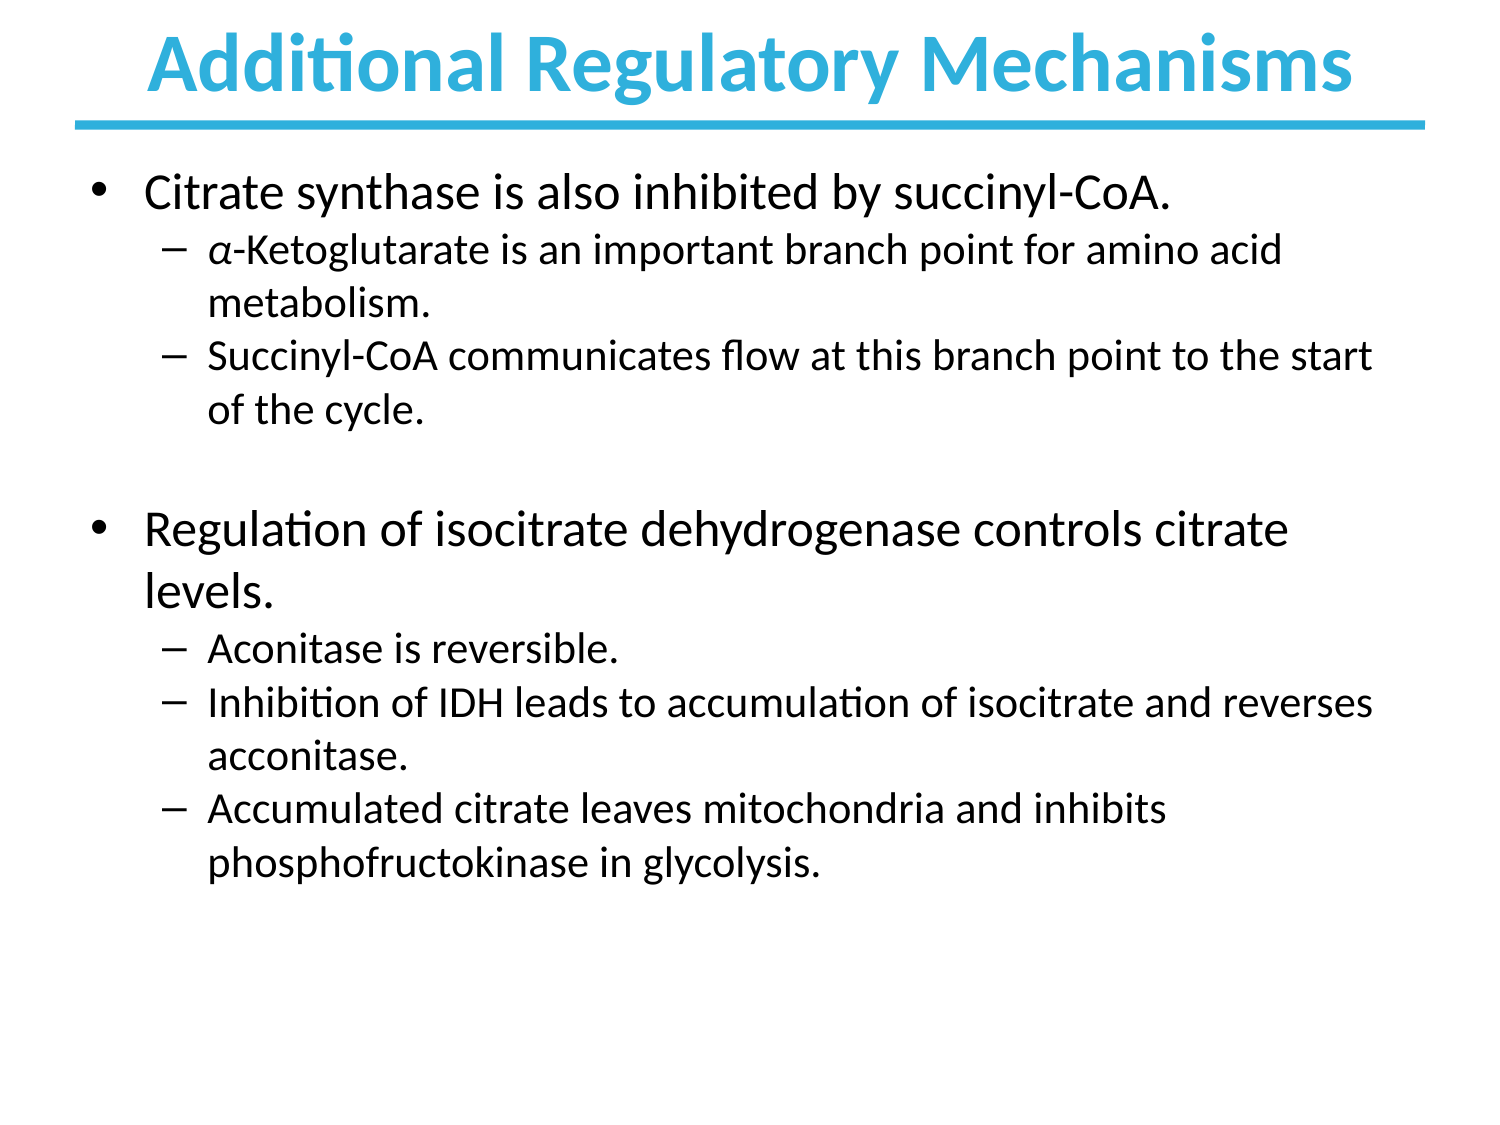

Additional Regulatory Mechanisms

Citrate synthase is also inhibited by succinyl-CoA.
α-Ketoglutarate is an important branch point for amino acid metabolism.
Succinyl-CoA communicates flow at this branch point to the start of the cycle.

Regulation of isocitrate dehydrogenase controls citrate levels.
Aconitase is reversible.
Inhibition of IDH leads to accumulation of isocitrate and reverses acconitase.
Accumulated citrate leaves mitochondria and inhibits phosphofructokinase in glycolysis.